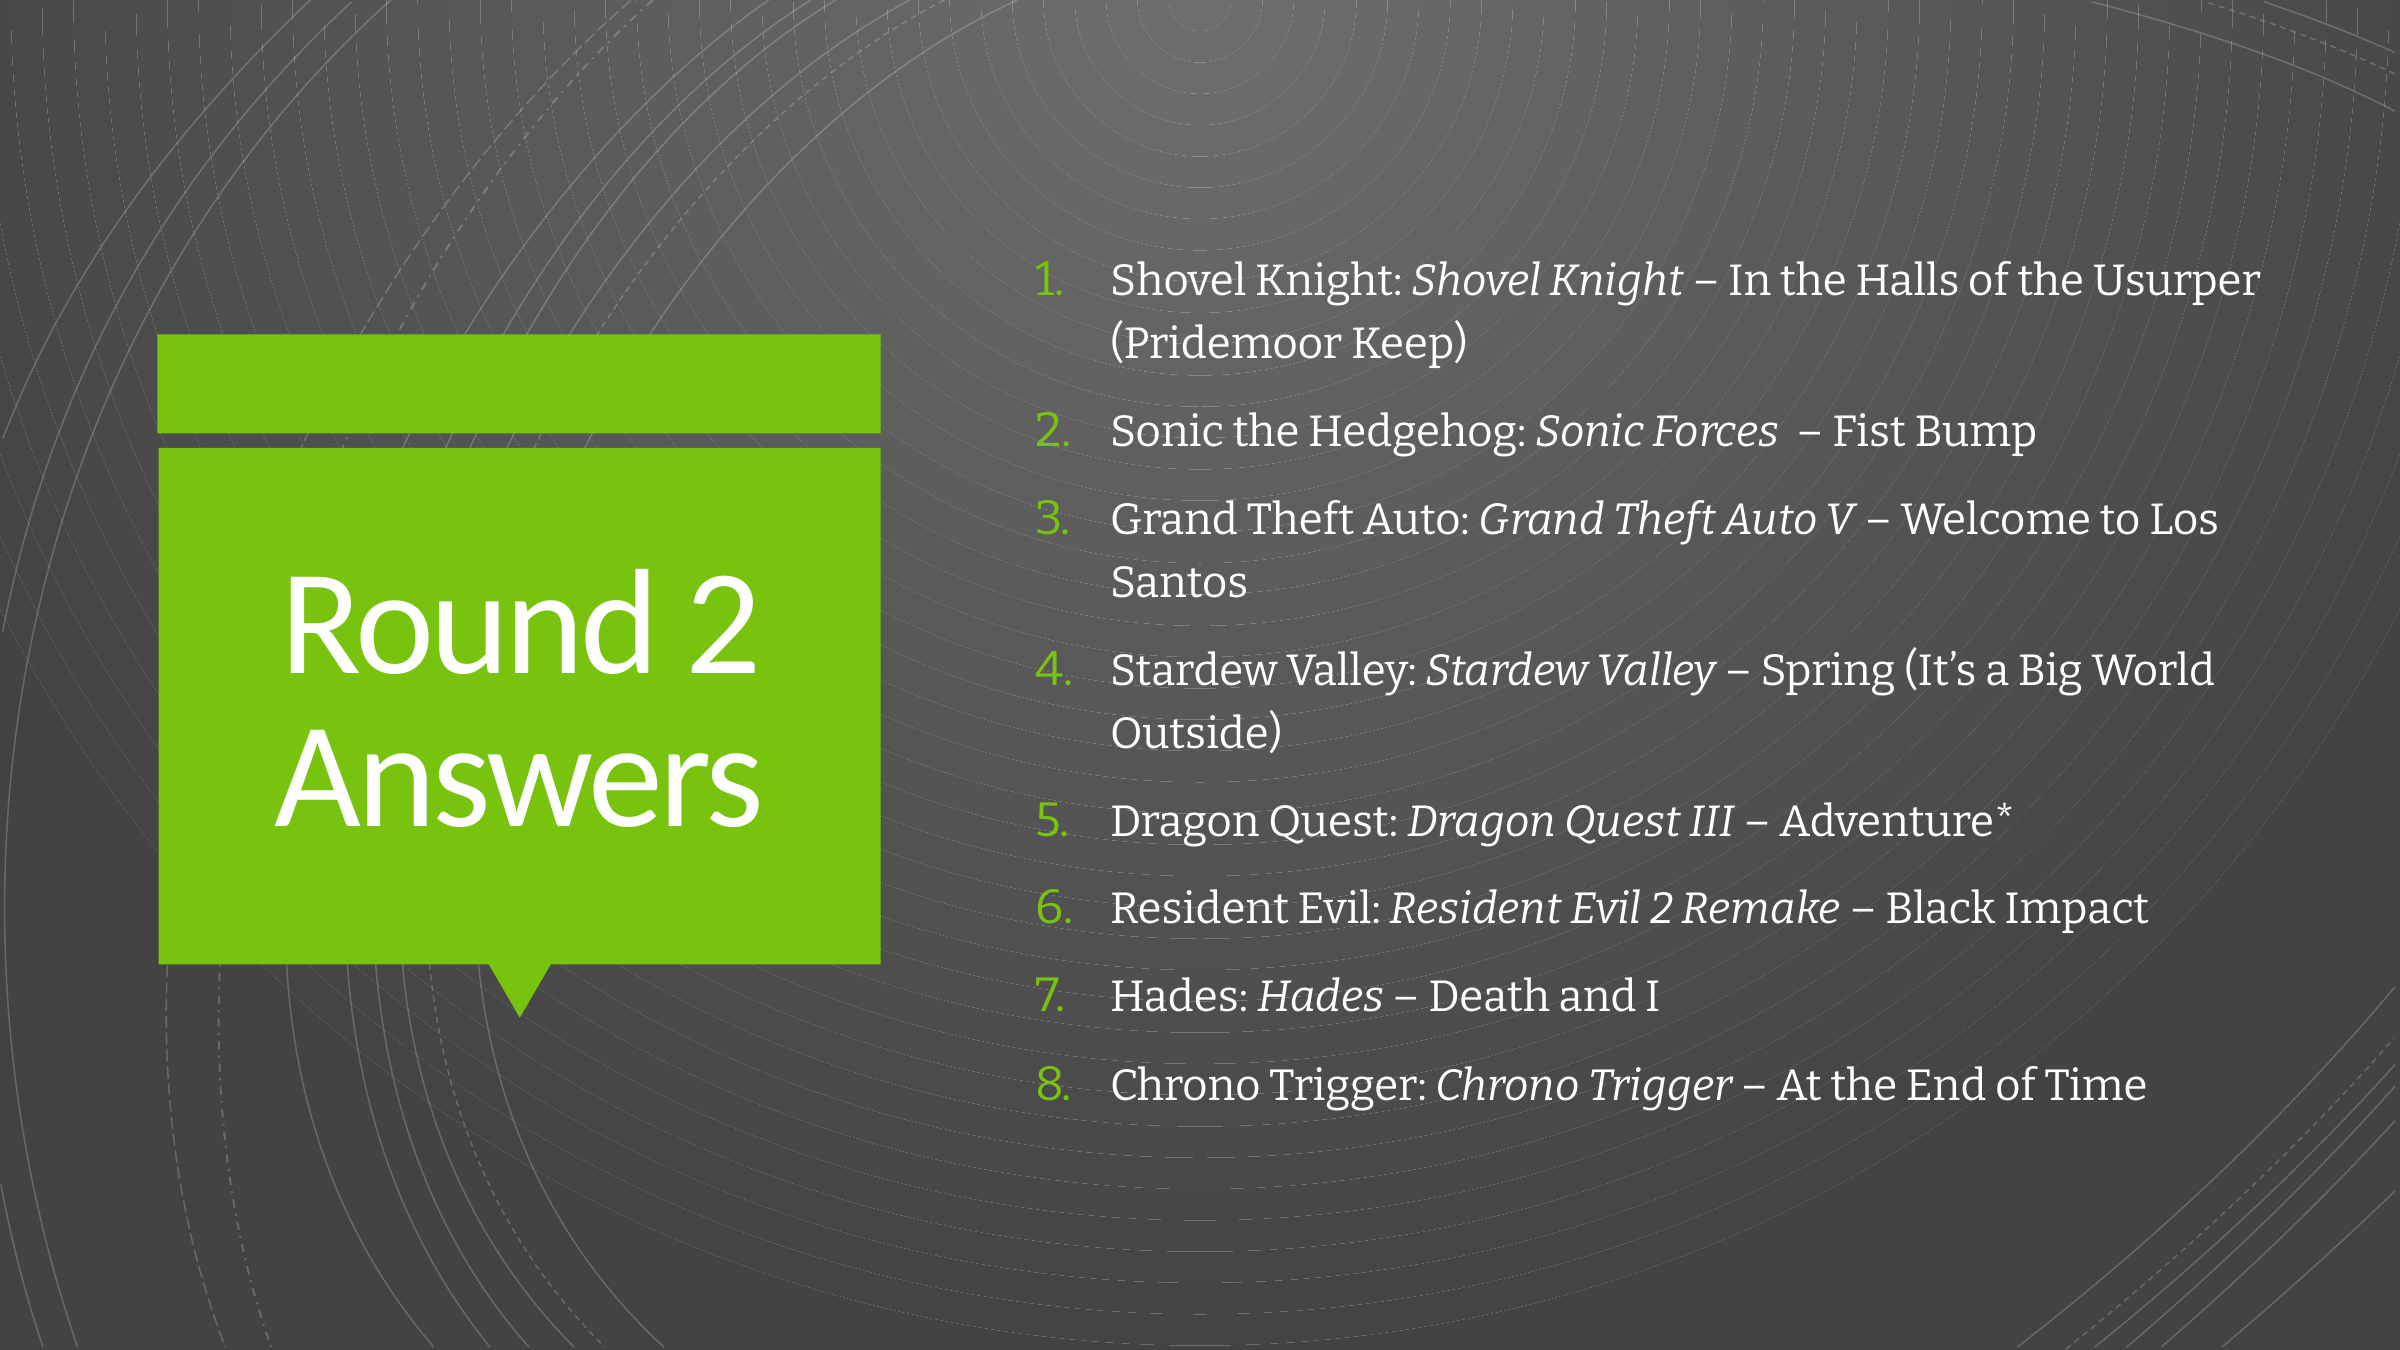

Shovel Knight: Shovel Knight – In the Halls of the Usurper (Pridemoor Keep)
Sonic the Hedgehog: Sonic Forces  – Fist Bump
Grand Theft Auto: Grand Theft Auto V – Welcome to Los Santos
Stardew Valley: Stardew Valley – Spring (It’s a Big World Outside)
Dragon Quest: Dragon Quest III – Adventure*
Resident Evil: Resident Evil 2 Remake – Black Impact
Hades: Hades – Death and I
Chrono Trigger: Chrono Trigger – At the End of Time
# Round 2 Answers